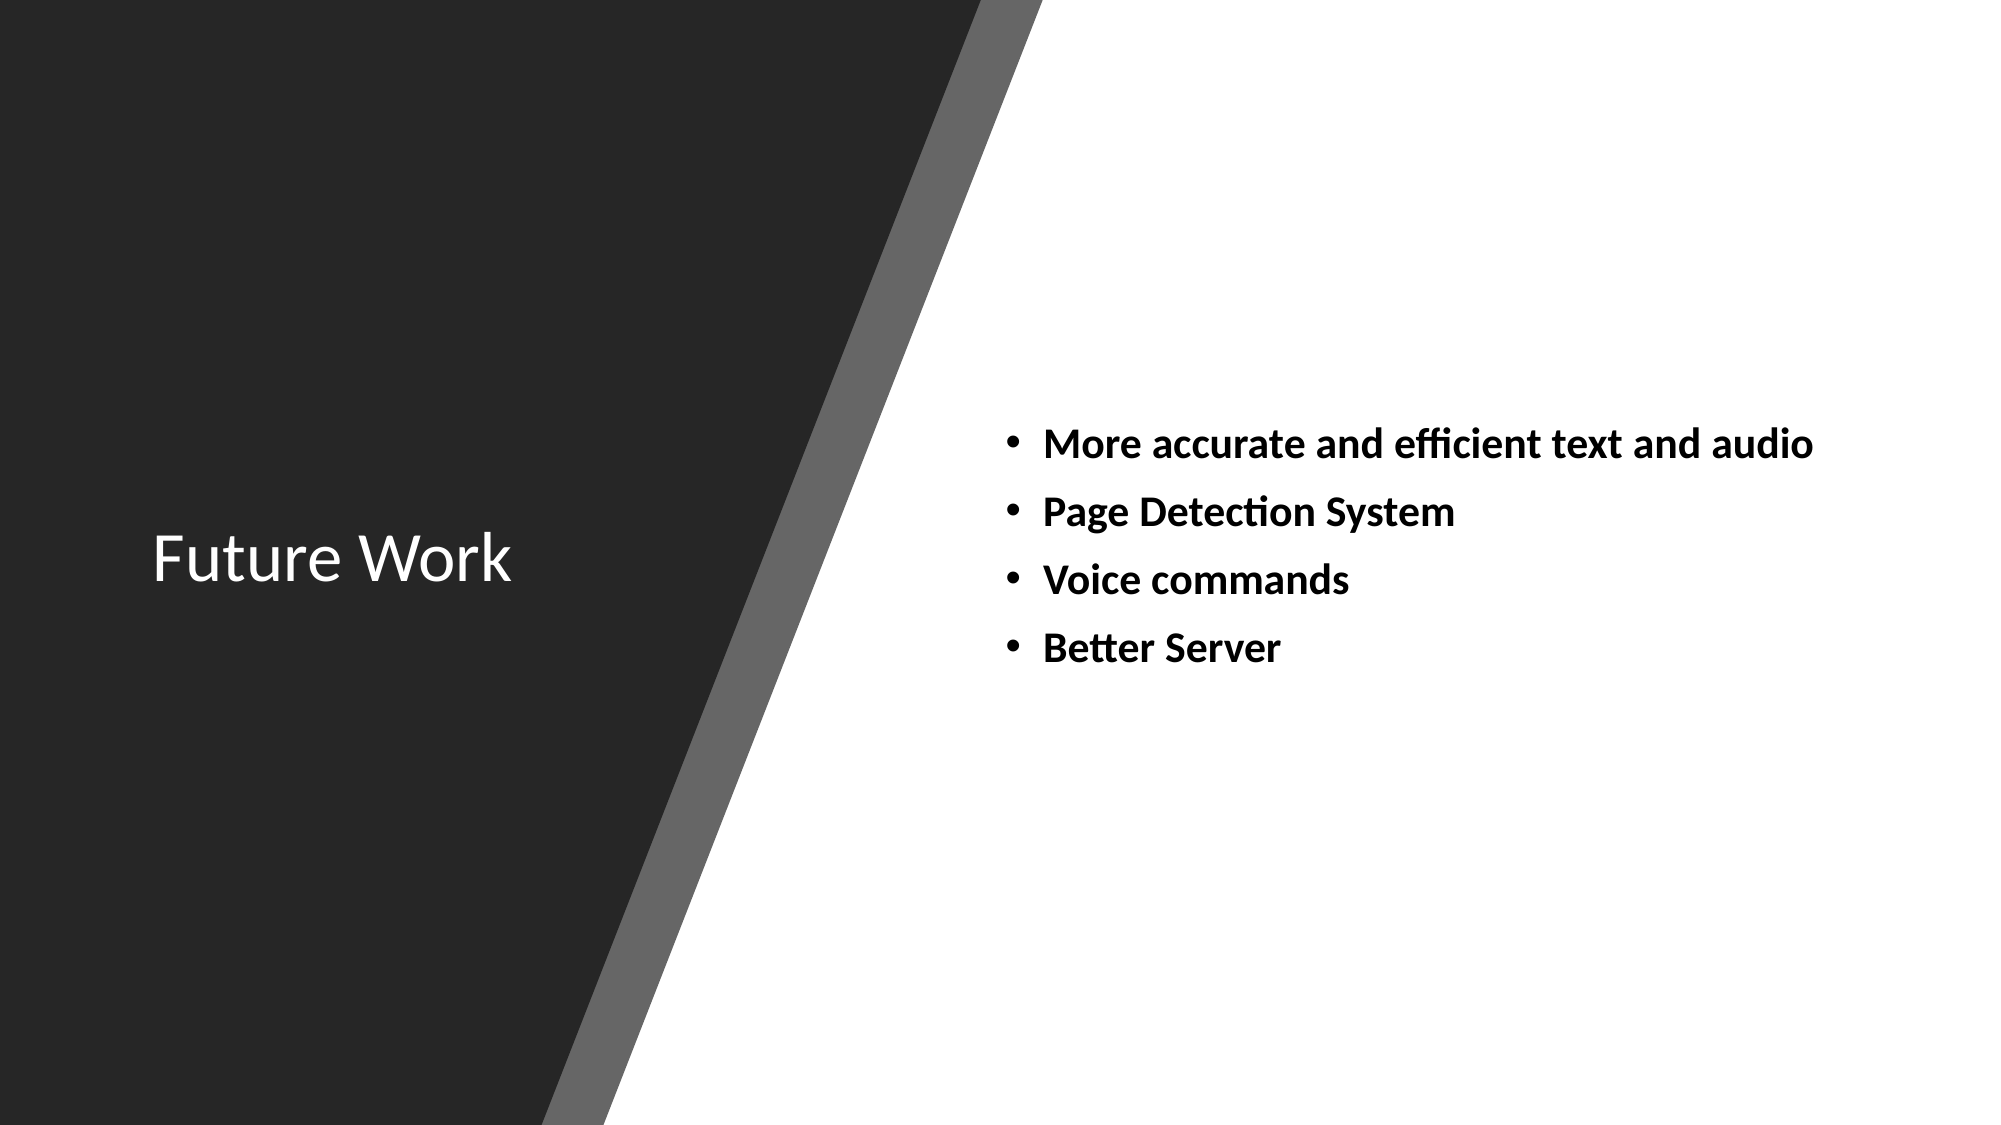

# Future Work
More accurate and efficient text and audio
Page Detection System
Voice commands
Better Server